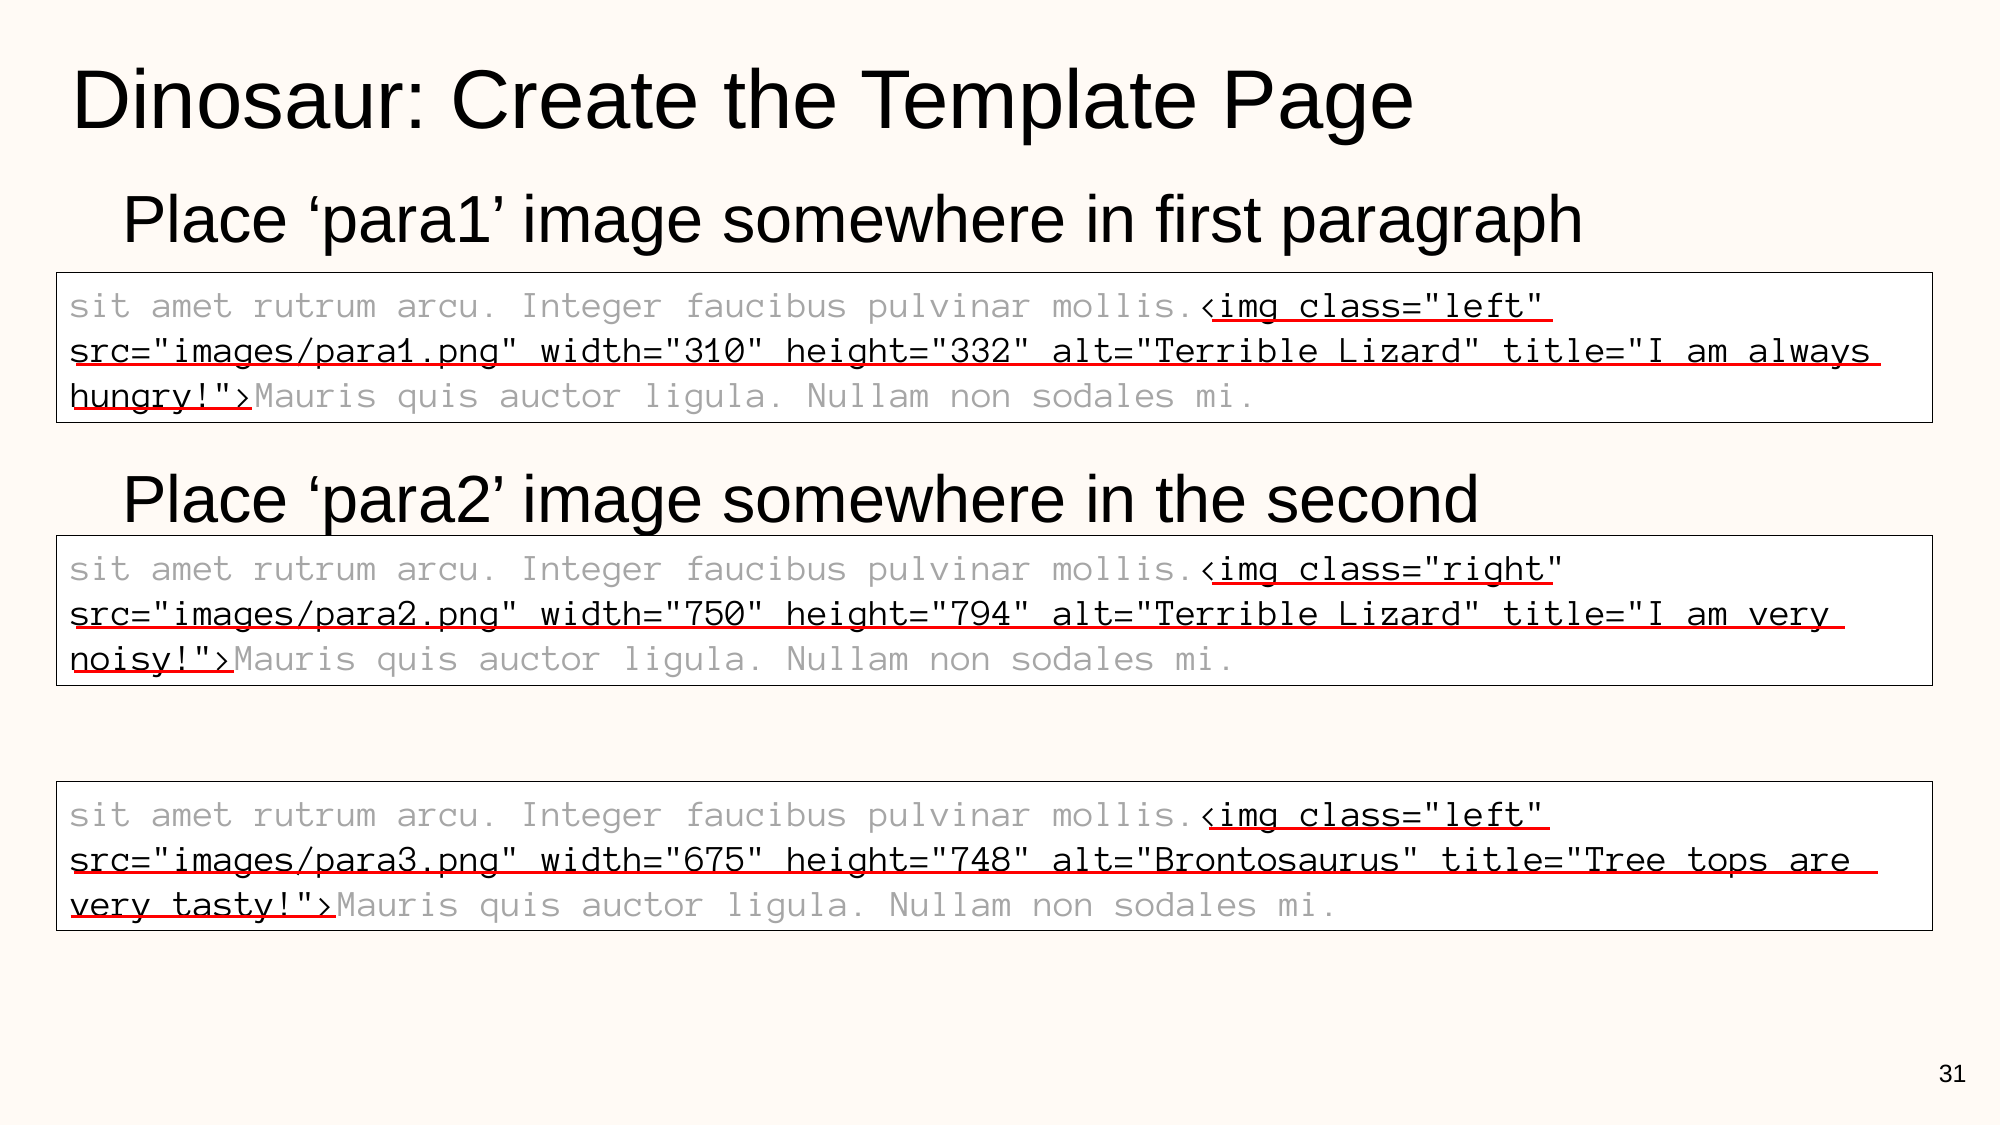

# Dinosaur: Create the Template Page
Place ‘para1’ image somewhere in first paragraph

Place ‘para2’ image somewhere in the second paragraph

Place ‘para3’ image somewhere in the third paragraph
sit amet rutrum arcu. Integer faucibus pulvinar mollis.<img class="left" src="images/para1.png" width="310" height="332" alt="Terrible Lizard" title="I am always hungry!">Mauris quis auctor ligula. Nullam non sodales mi.
sit amet rutrum arcu. Integer faucibus pulvinar mollis.<img class="right" src="images/para2.png" width="750" height="794" alt="Terrible Lizard" title="I am very noisy!">Mauris quis auctor ligula. Nullam non sodales mi.
sit amet rutrum arcu. Integer faucibus pulvinar mollis.<img class="left" src="images/para3.png" width="675" height="748" alt="Brontosaurus" title="Tree tops are very tasty!">Mauris quis auctor ligula. Nullam non sodales mi.
31